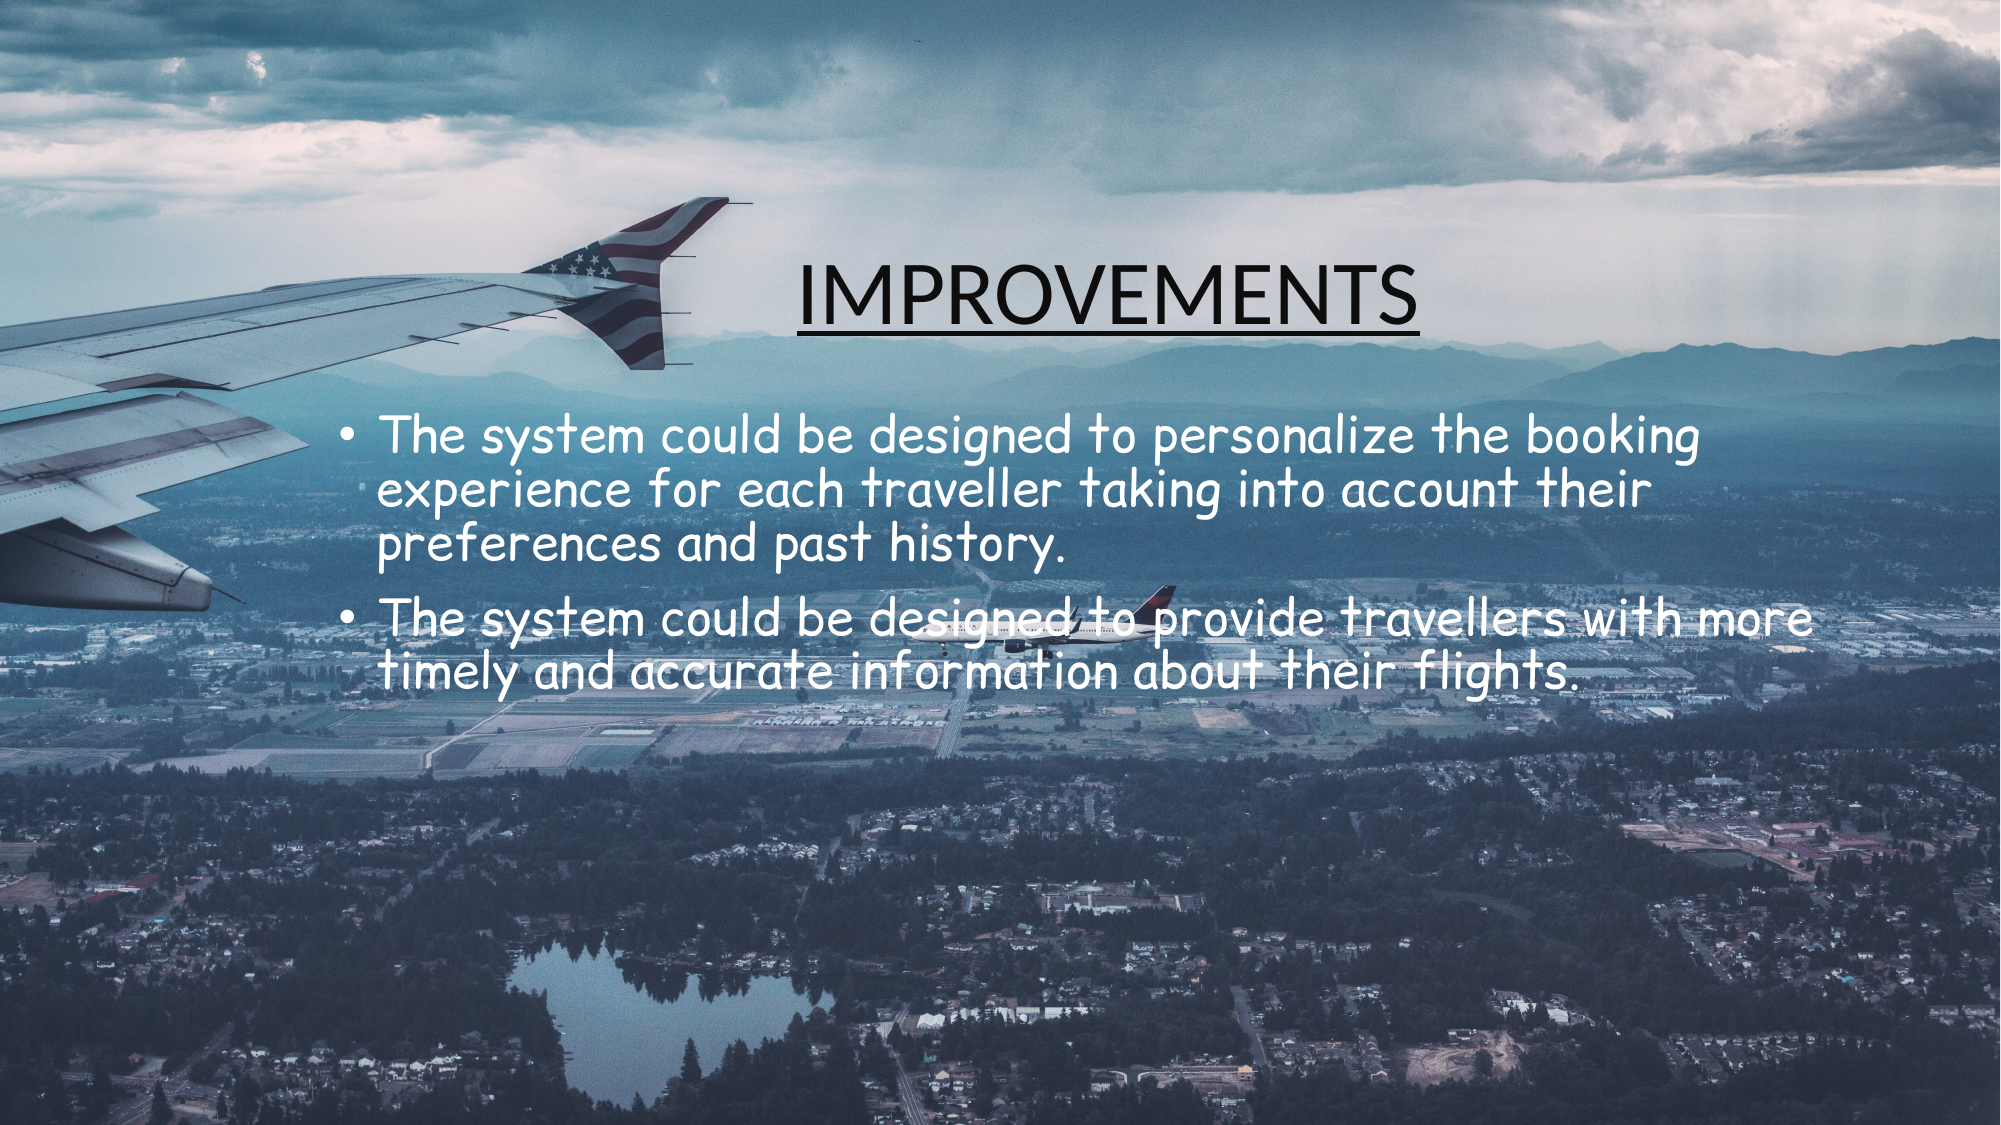

# IMPROVEMENTS

The system could be designed to personalize the booking experience for each traveller taking into account their preferences and past history.
The system could be designed to provide travellers with more timely and accurate information about their flights.